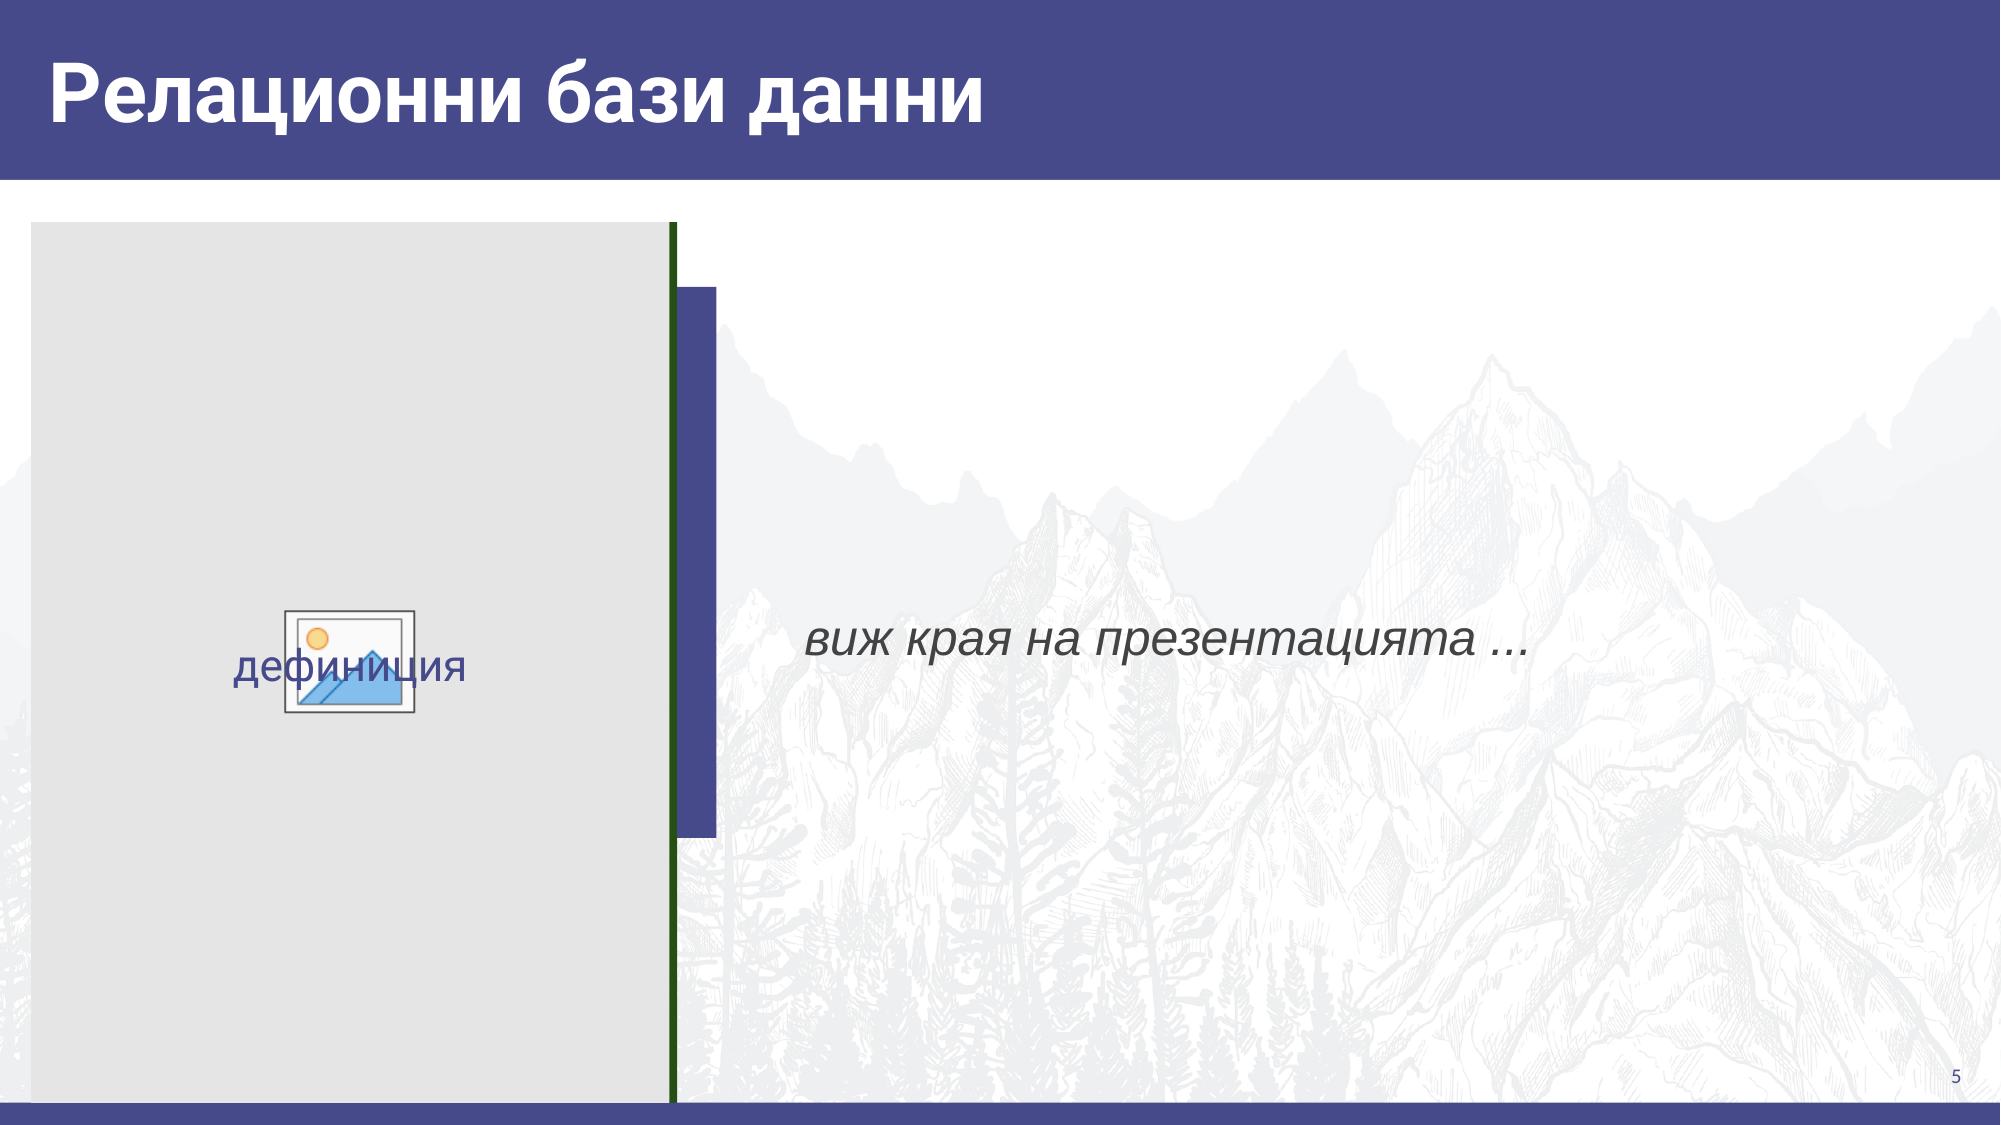

# Релационни бази данни

виж края на презентацията ...

дефиниция
5